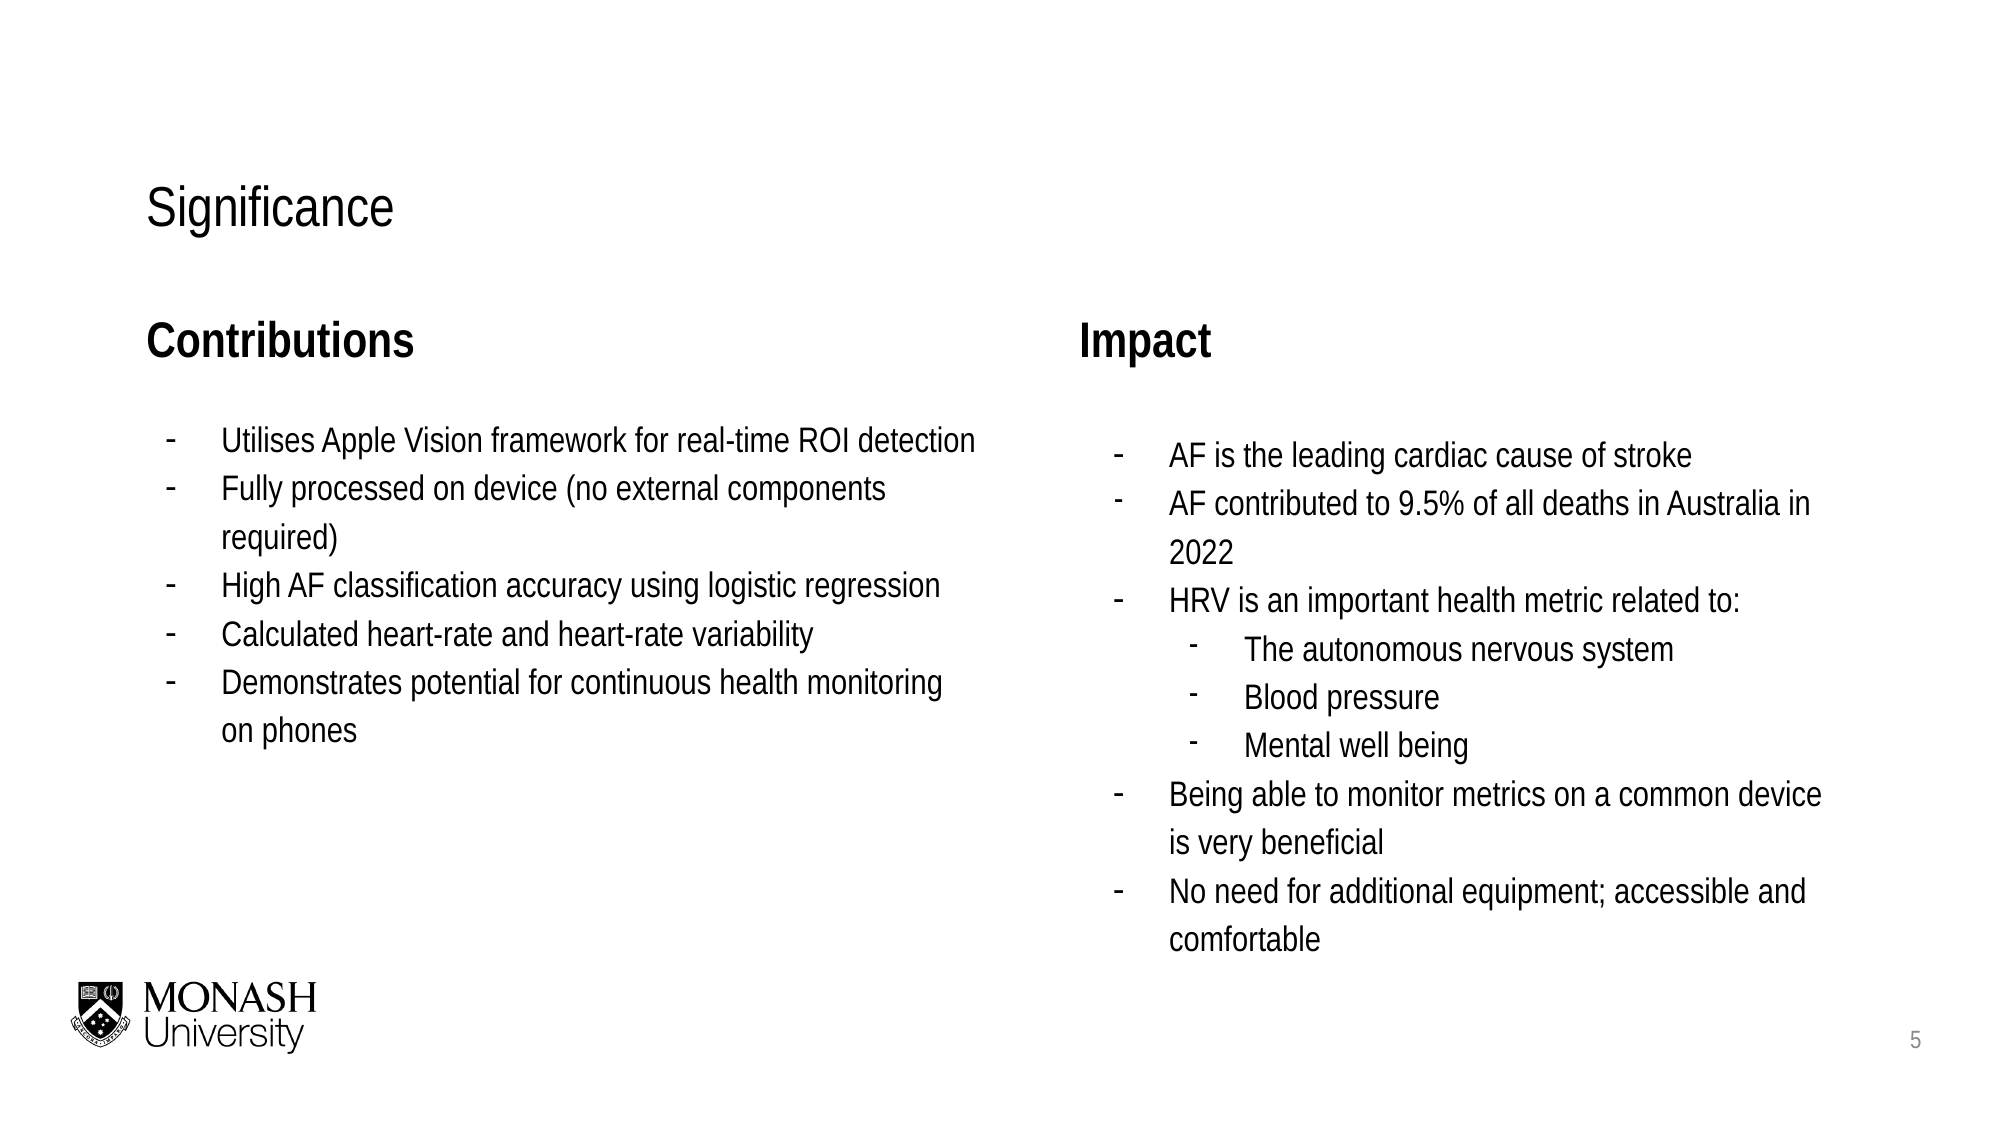

# Significance
Contributions
Impact
Utilises Apple Vision framework for real-time ROI detection
Fully processed on device (no external components required)
High AF classification accuracy using logistic regression
Calculated heart-rate and heart-rate variability
Demonstrates potential for continuous health monitoring on phones

AF is the leading cardiac cause of stroke
AF contributed to 9.5% of all deaths in Australia in 2022
HRV is an important health metric related to:
The autonomous nervous system
Blood pressure
Mental well being
Being able to monitor metrics on a common device is very beneficial
No need for additional equipment; accessible and comfortable
5